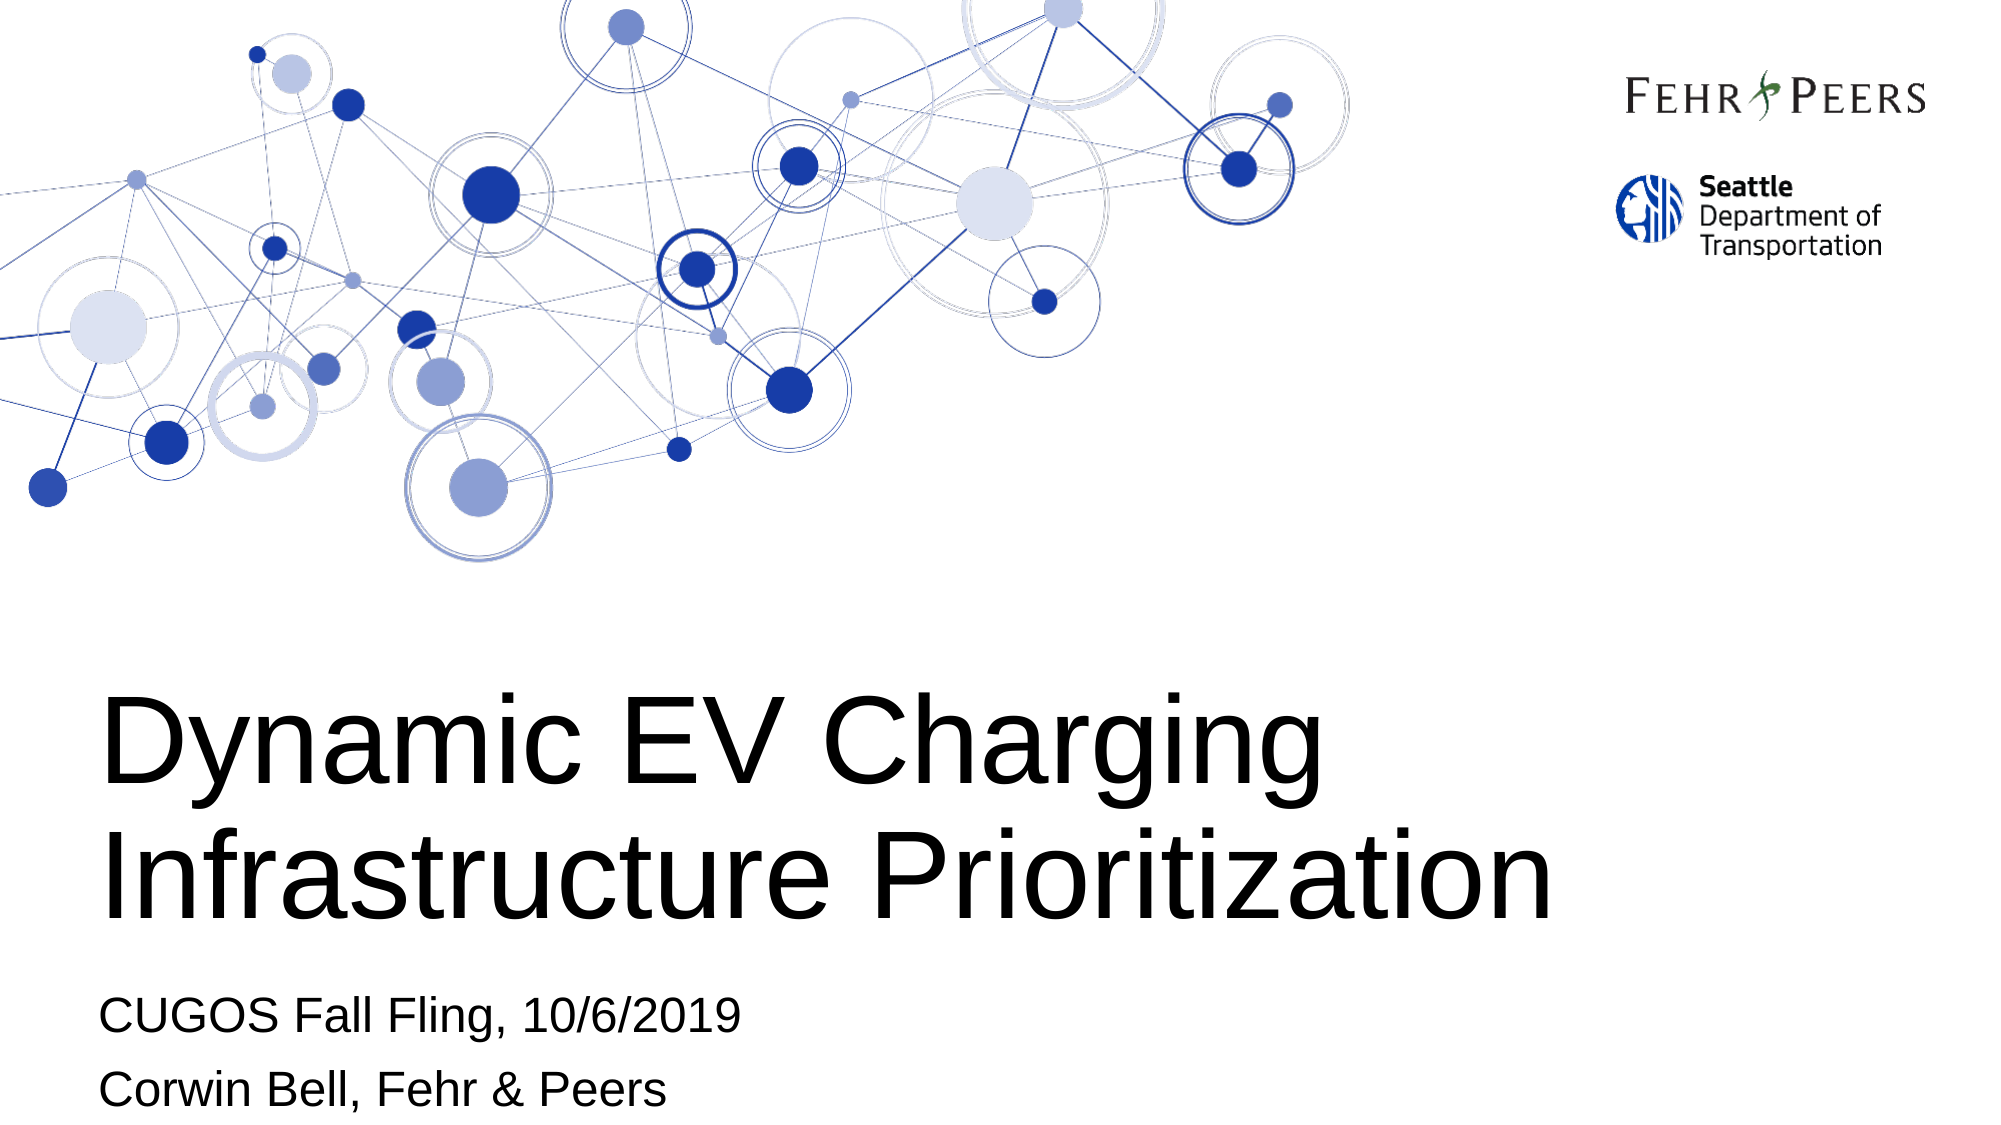

# Dynamic EV Charging Infrastructure Prioritization
CUGOS Fall Fling, 10/6/2019
Corwin Bell, Fehr & Peers